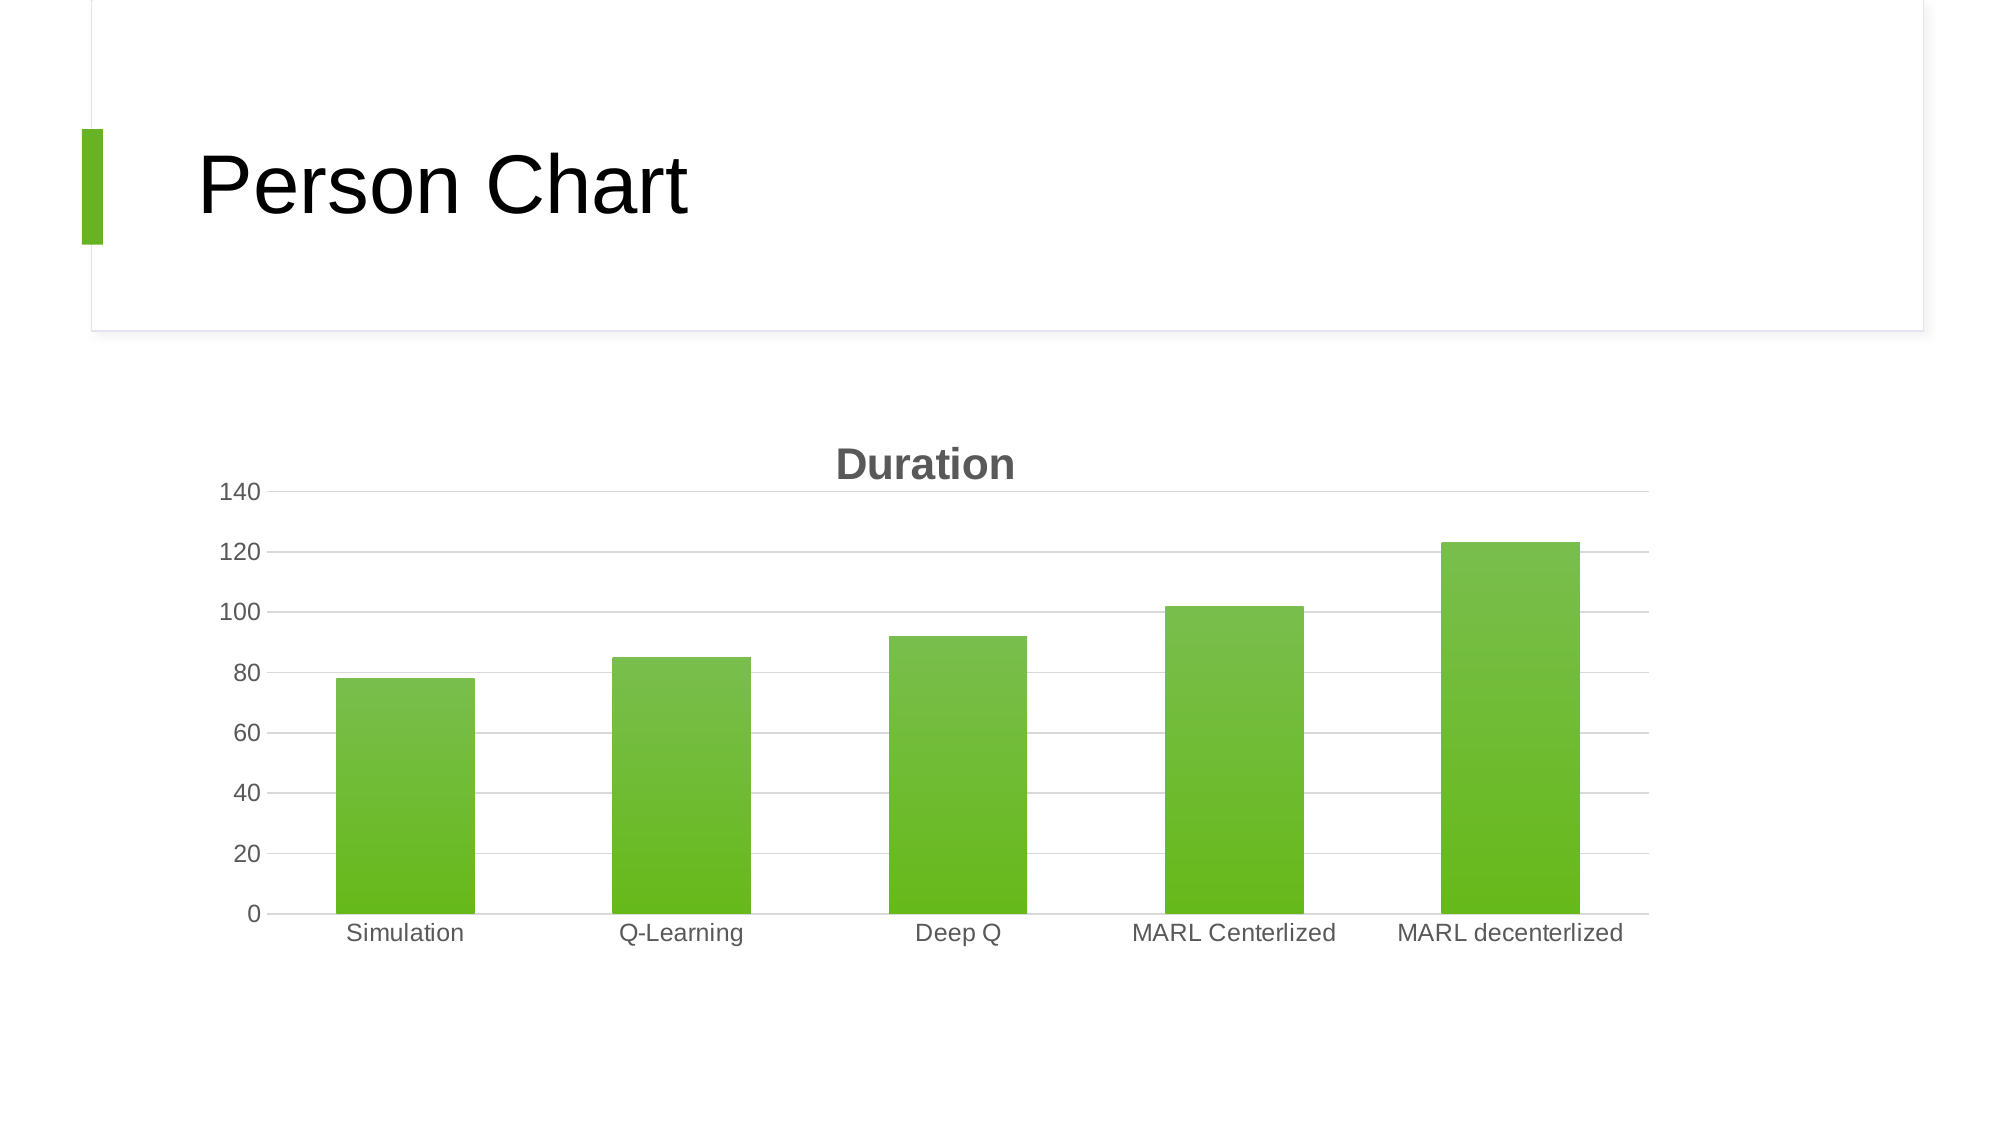

# Person Chart

### Chart: Duration

| Category | Running |
|---|---|
| Simulation | 78.0 |
| Q-Learning | 85.0 |
| Deep Q | 92.0 |
| MARL Centerlized | 102.0 |
| MARL decenterlized | 123.0 |